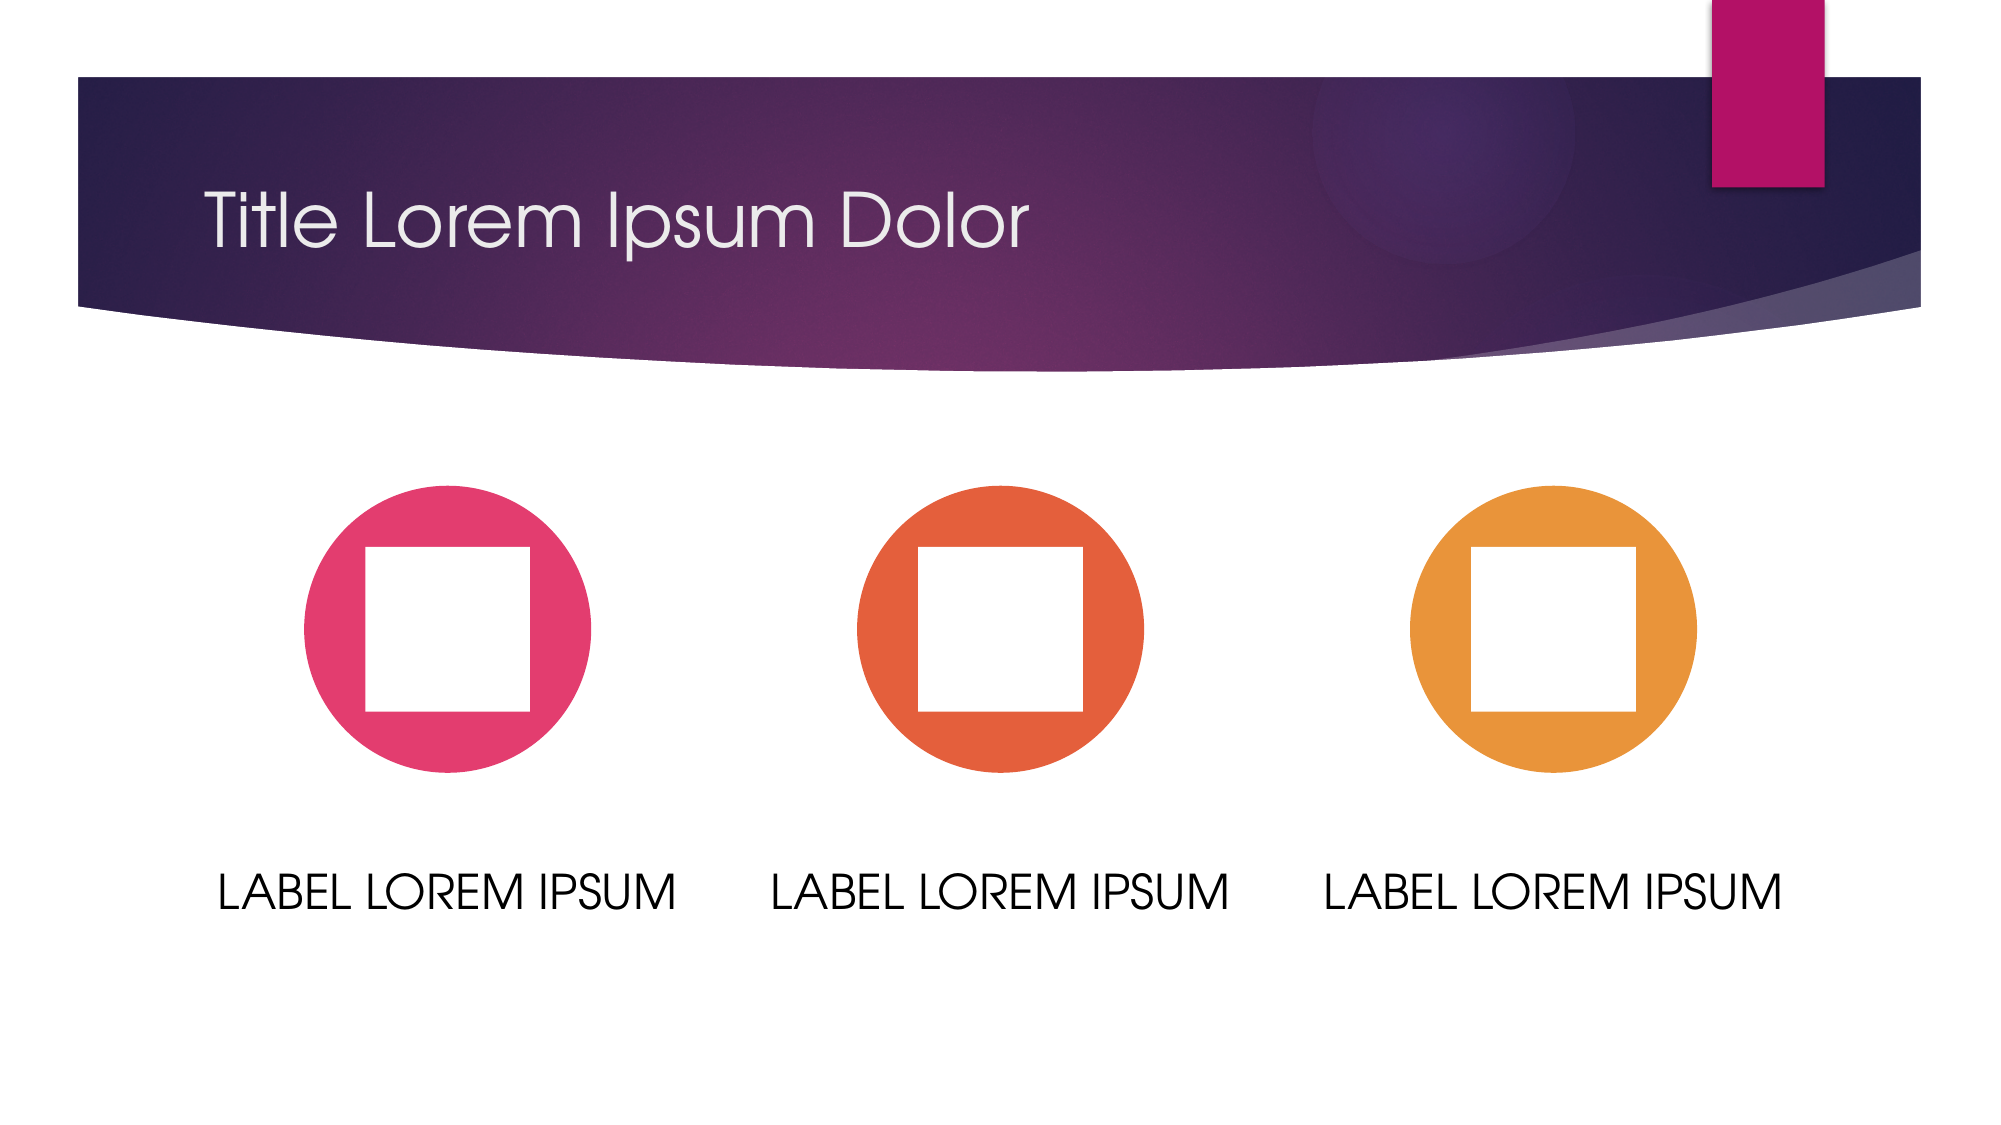

# Title Lorem Ipsum Dolor
Label Lorem Ipsum
Label Lorem Ipsum
Label Lorem Ipsum